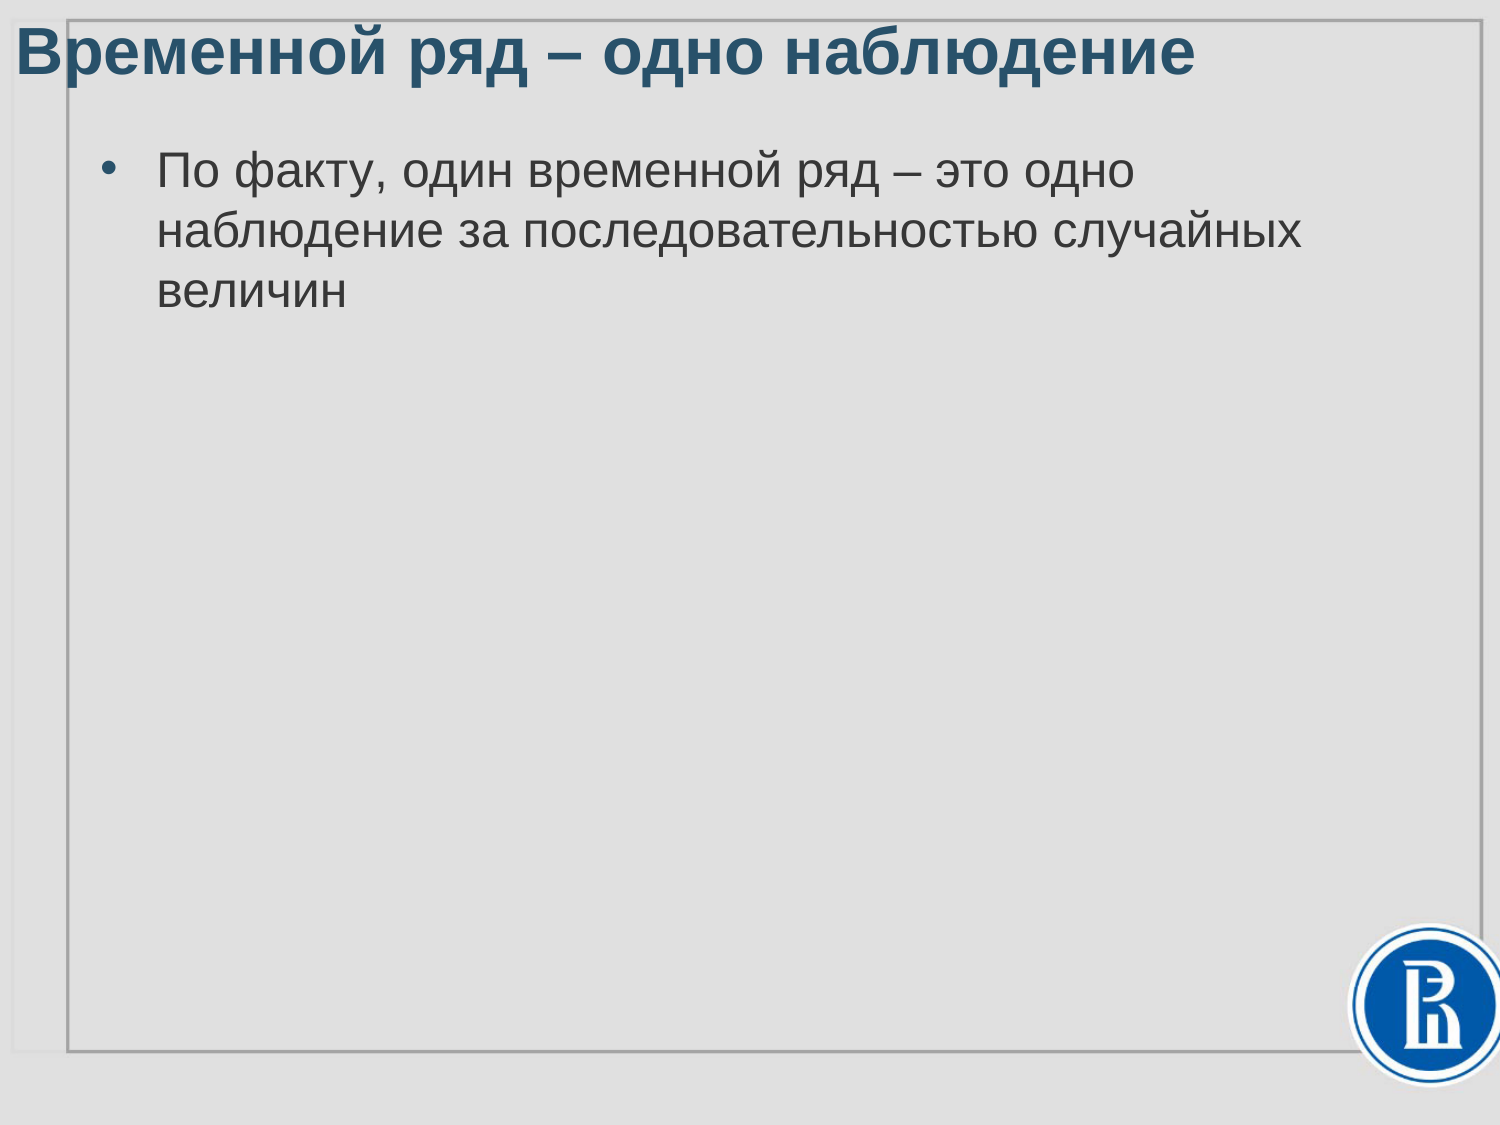

Временной ряд – одно наблюдение
По факту, один временной ряд – это одно наблюдение за последовательностью случайных величин